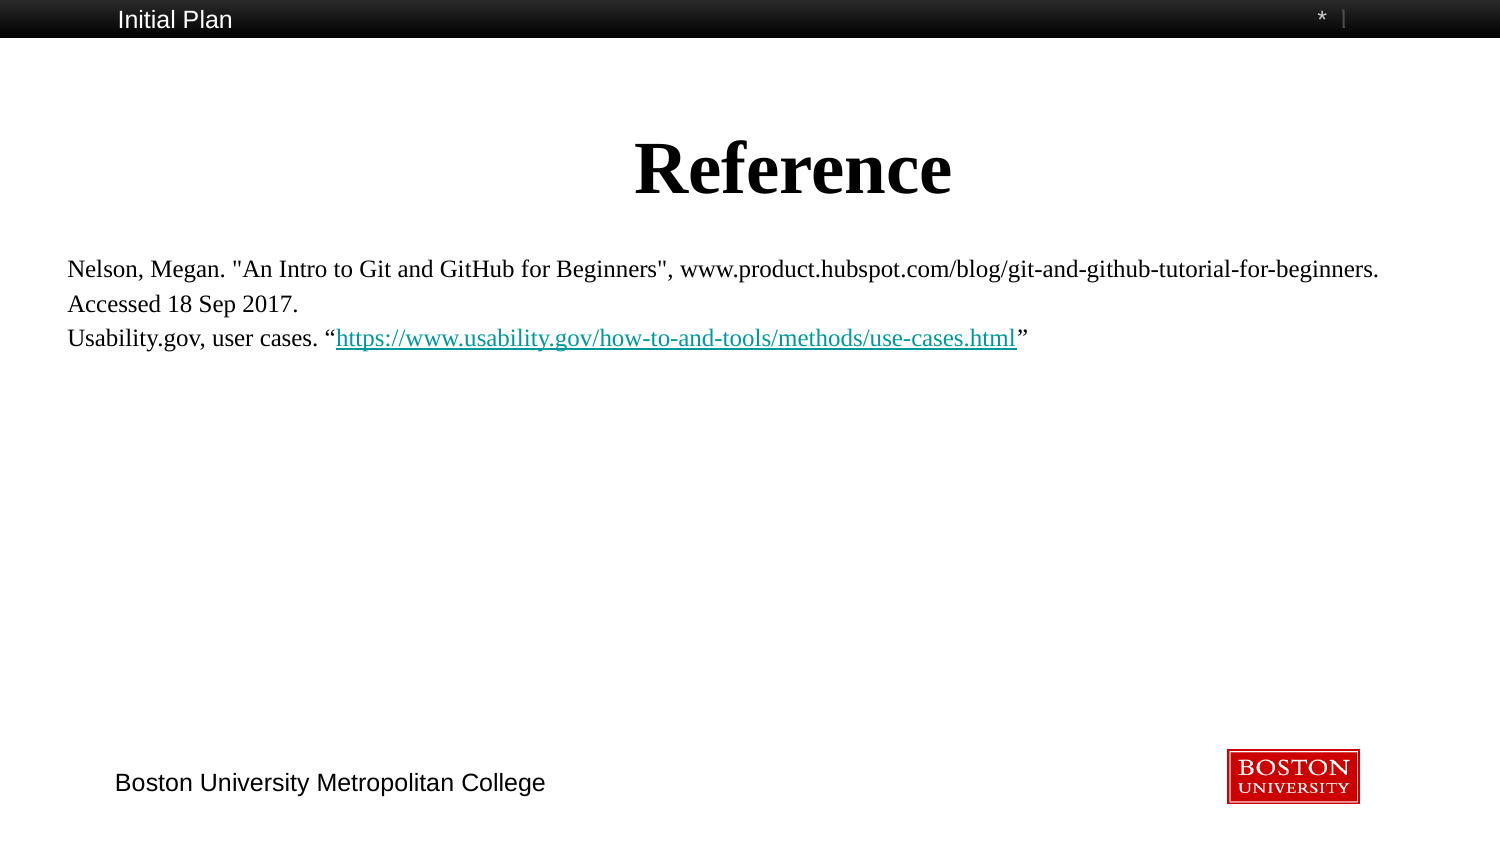

Initial Plan
*

Reference

Nelson, Megan. "An Intro to Git and GitHub for Beginners", www.product.hubspot.com/blog/git-and-github-tutorial-for-beginners. Accessed 18 Sep 2017.
Usability.gov, user cases. “https://www.usability.gov/how-to-and-tools/methods/use-cases.html”